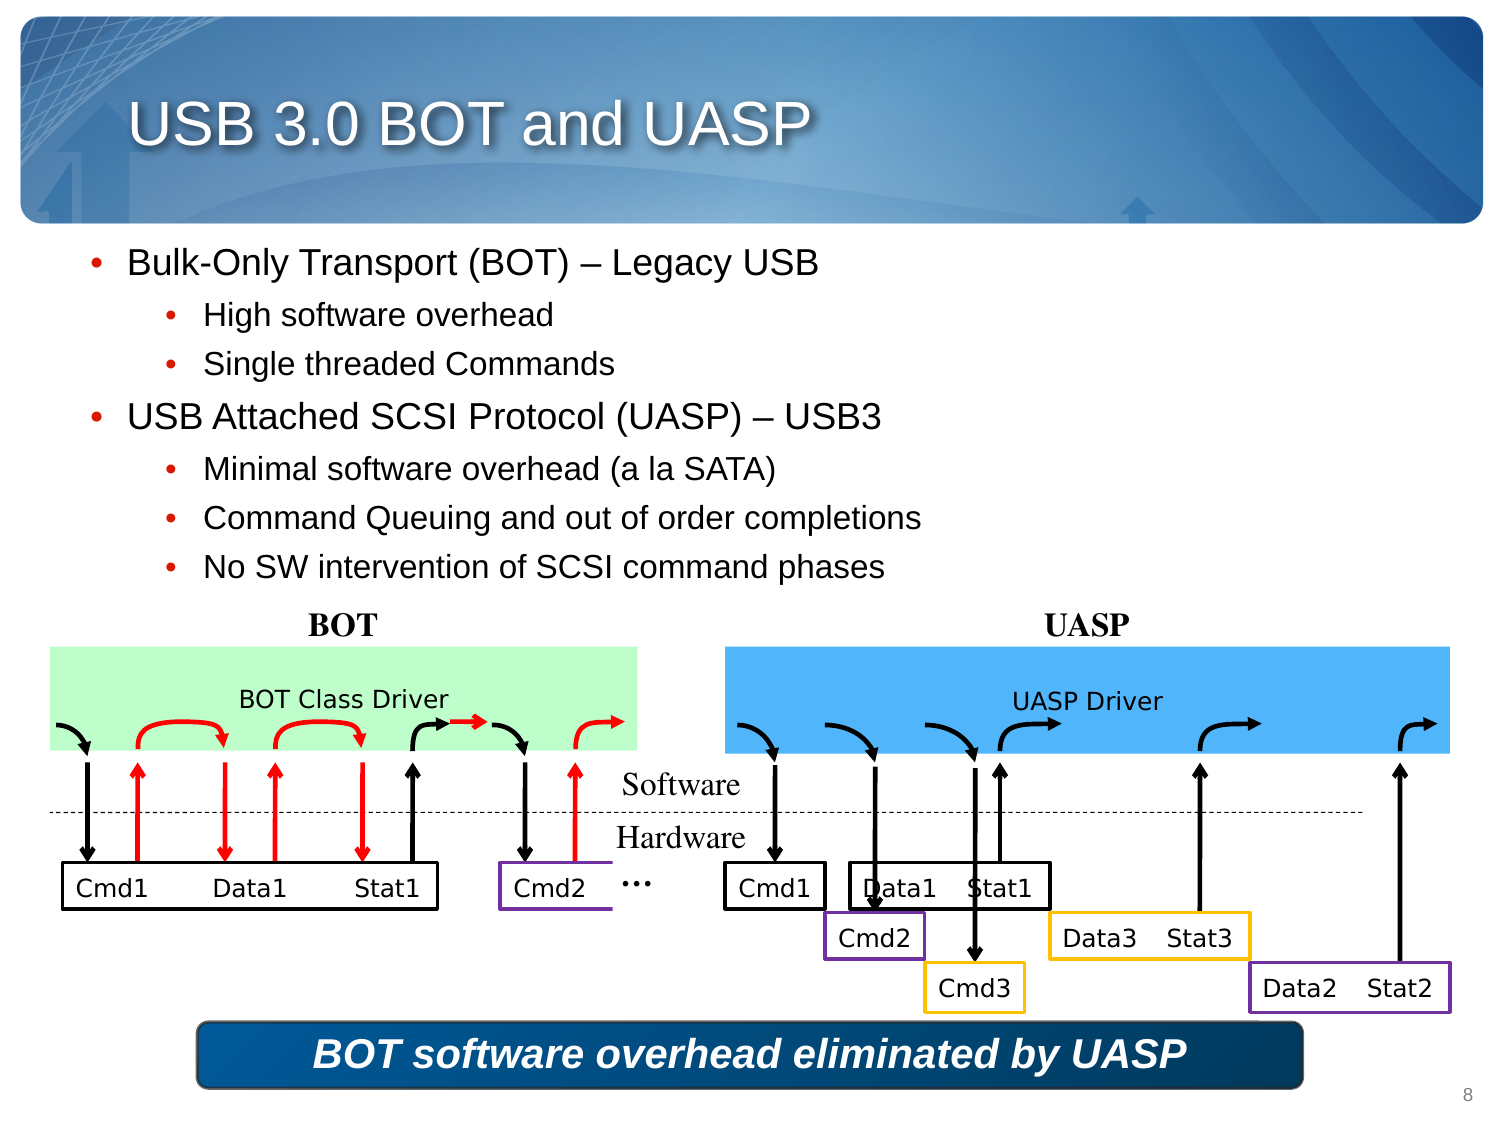

# USB 3.0 BOT and UASP
Bulk-Only Transport (BOT) – Legacy USB
High software overhead
Single threaded Commands
USB Attached SCSI Protocol (UASP) – USB3
Minimal software overhead (a la SATA)
Command Queuing and out of order completions
No SW intervention of SCSI command phases
BOT
UASP
UASP Driver
BOT Class Driver

Software
Hardware
…

Cmd1

Data1

Stat1
Cmd1
Data1
Stat1
Cmd2
Cmd2

Data3

Stat3
Cmd3

Data2

Stat2
BOT software overhead eliminated by UASP
8